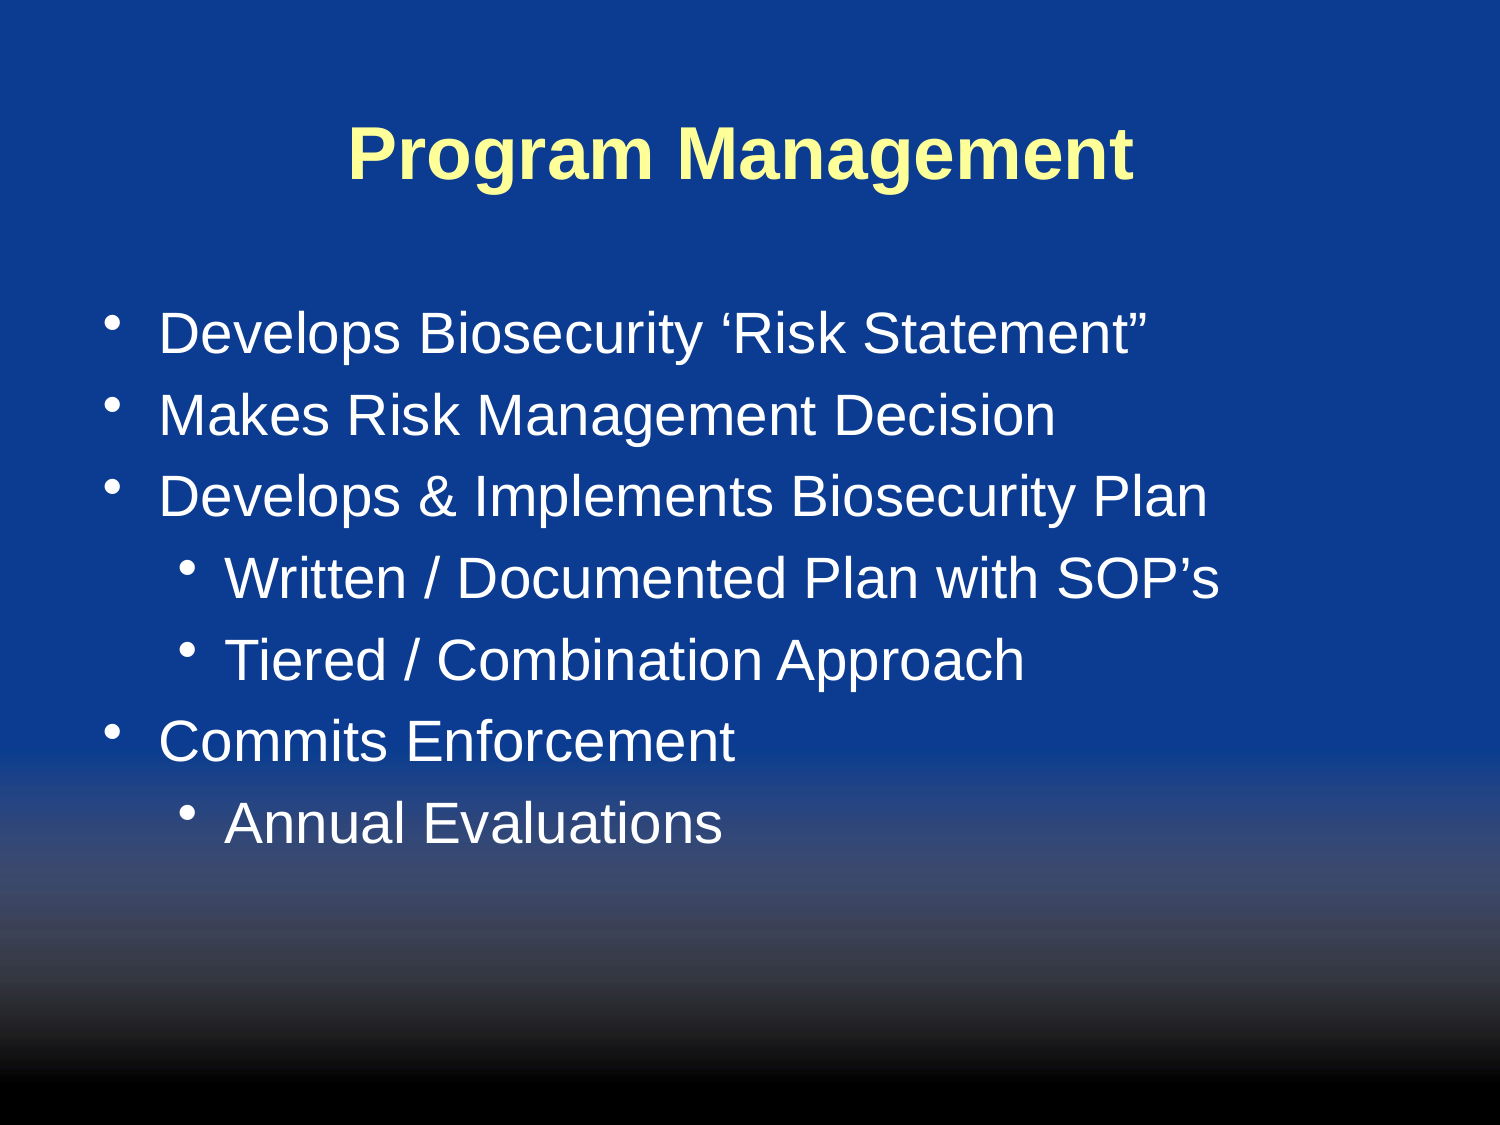

# Program Management
Develops Biosecurity ‘Risk Statement”
Makes Risk Management Decision
Develops & Implements Biosecurity Plan
Written / Documented Plan with SOP’s
Tiered / Combination Approach
Commits Enforcement
Annual Evaluations